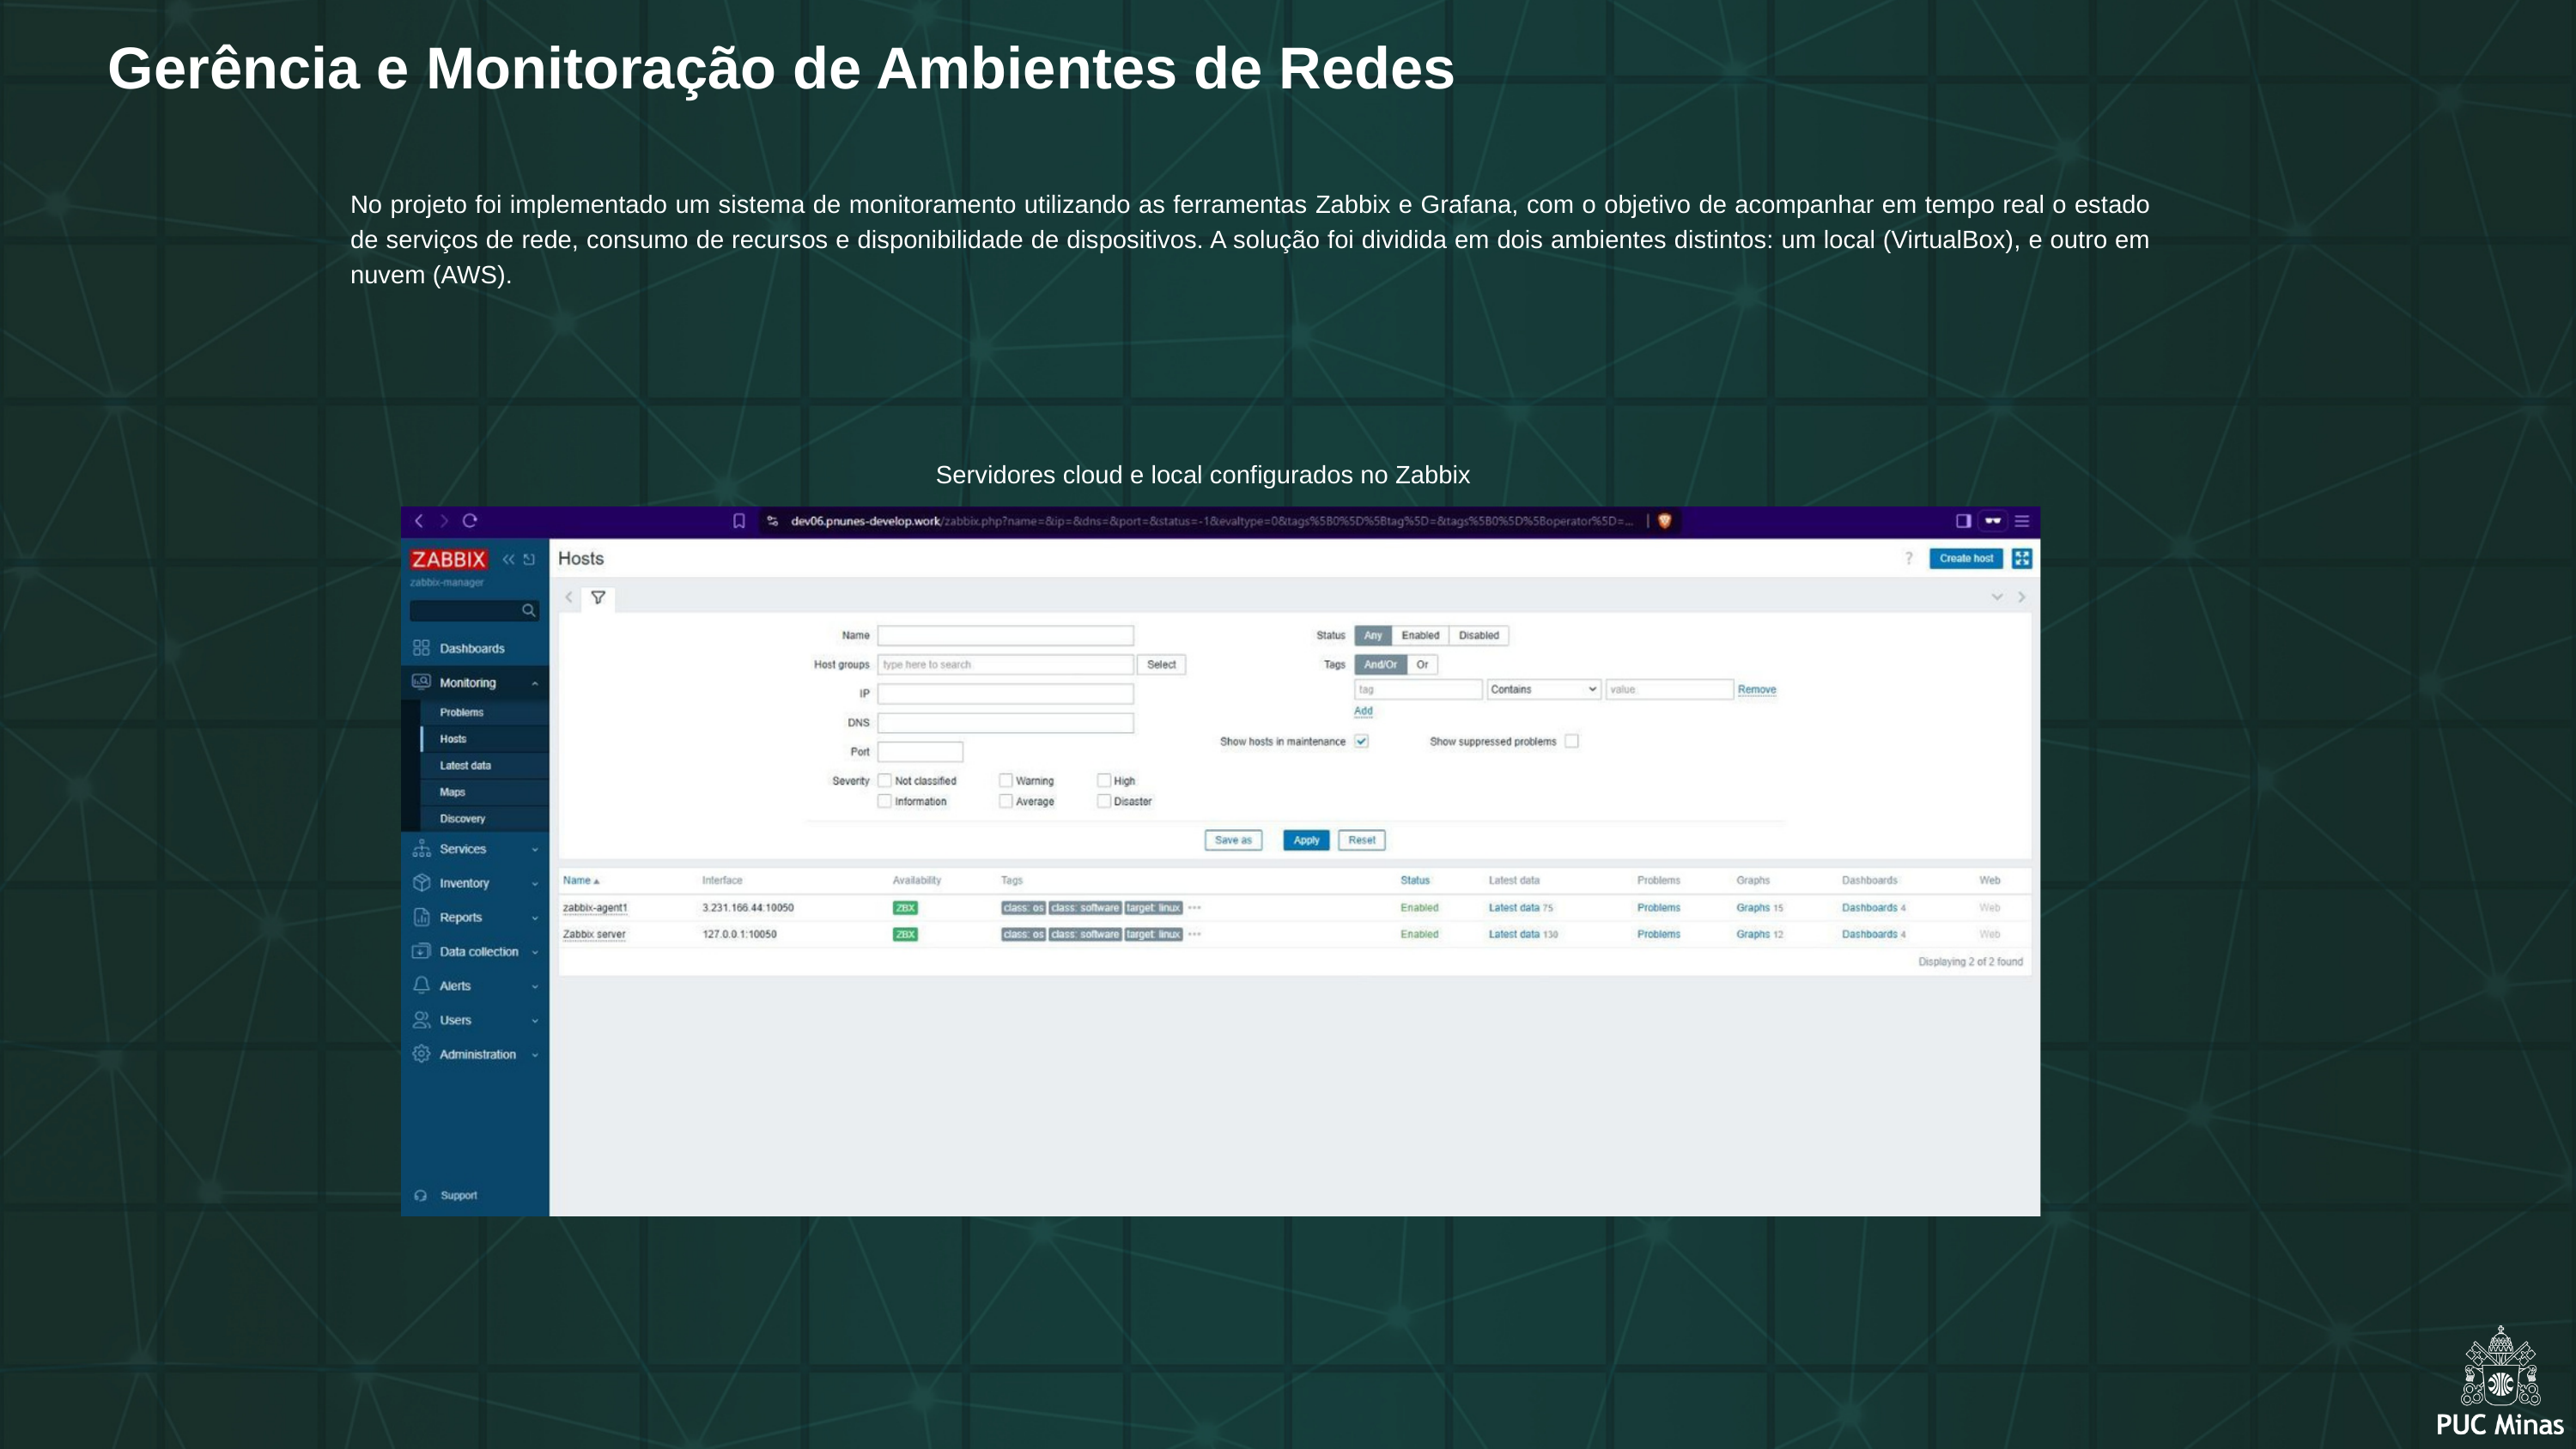

Gerência e Monitoração de Ambientes de Redes
No projeto foi implementado um sistema de monitoramento utilizando as ferramentas Zabbix e Grafana, com o objetivo de acompanhar em tempo real o estado de serviços de rede, consumo de recursos e disponibilidade de dispositivos. A solução foi dividida em dois ambientes distintos: um local (VirtualBox), e outro em nuvem (AWS).
Servidores cloud e local configurados no Zabbix